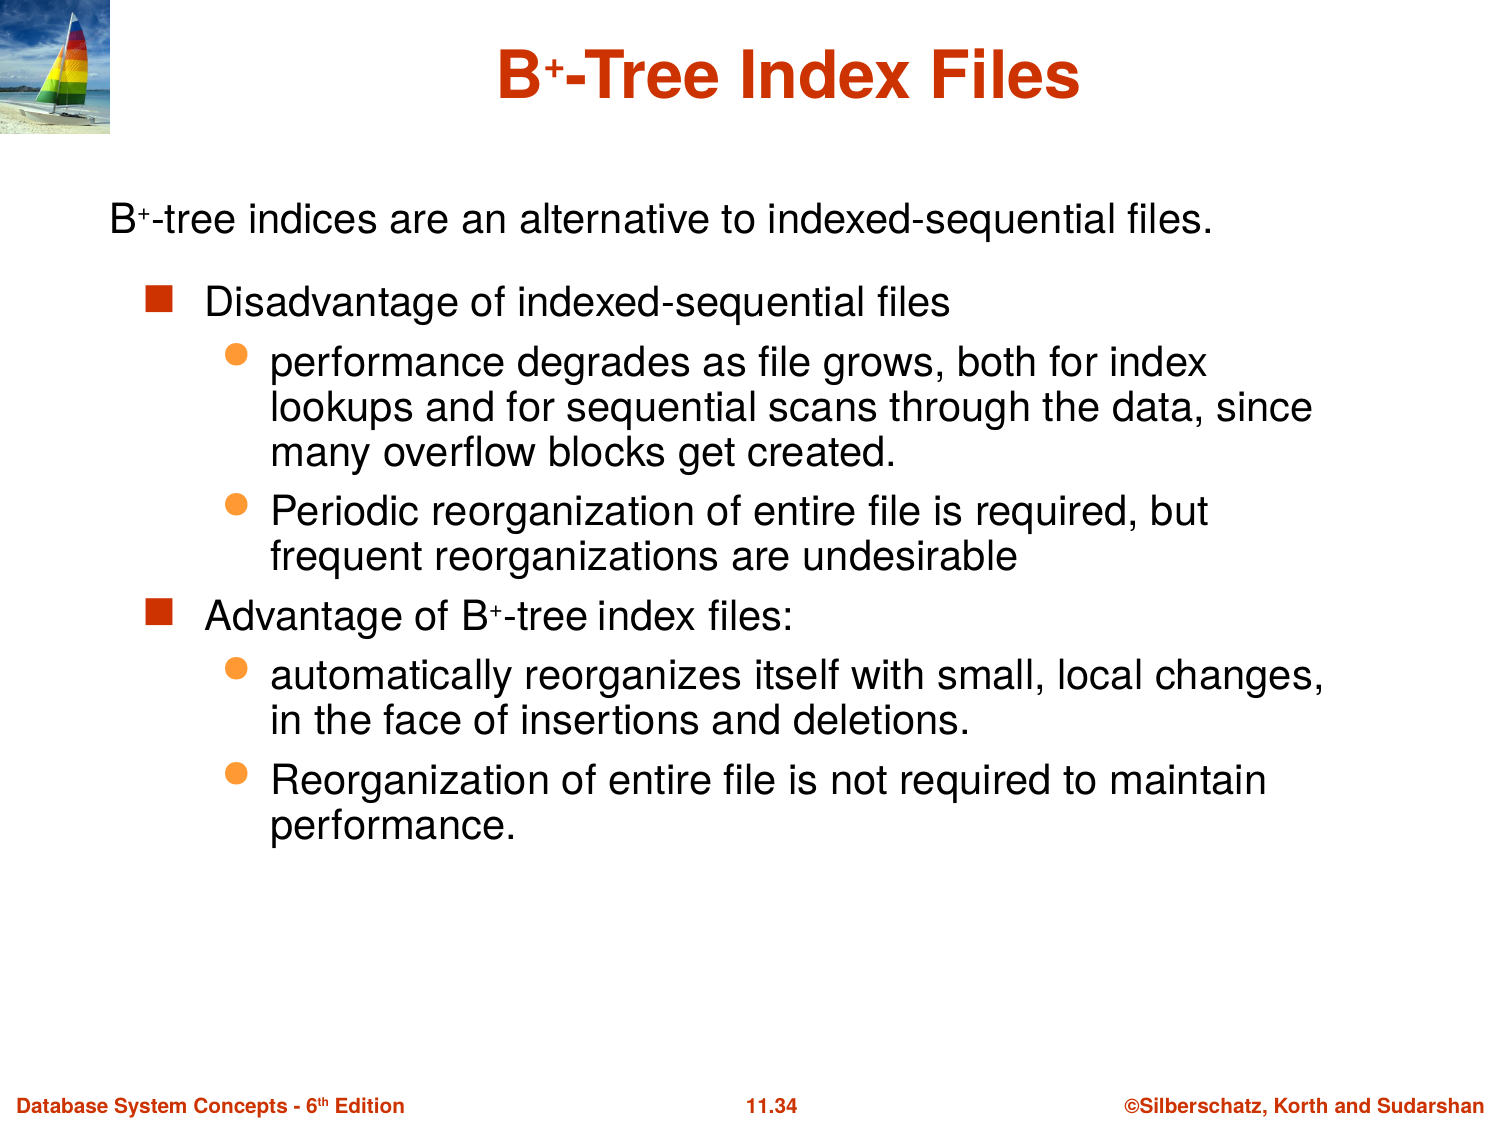

# B+-Tree Index Files
B+-tree indices are an alternative to indexed-sequential files.
Disadvantage of indexed-sequential files
performance degrades as file grows, both for index lookups and for sequential scans through the data, since many overflow blocks get created.
Periodic reorganization of entire file is required, but frequent reorganizations are undesirable
Advantage of B+-tree index files:
automatically reorganizes itself with small, local changes, in the face of insertions and deletions.
Reorganization of entire file is not required to maintain performance.